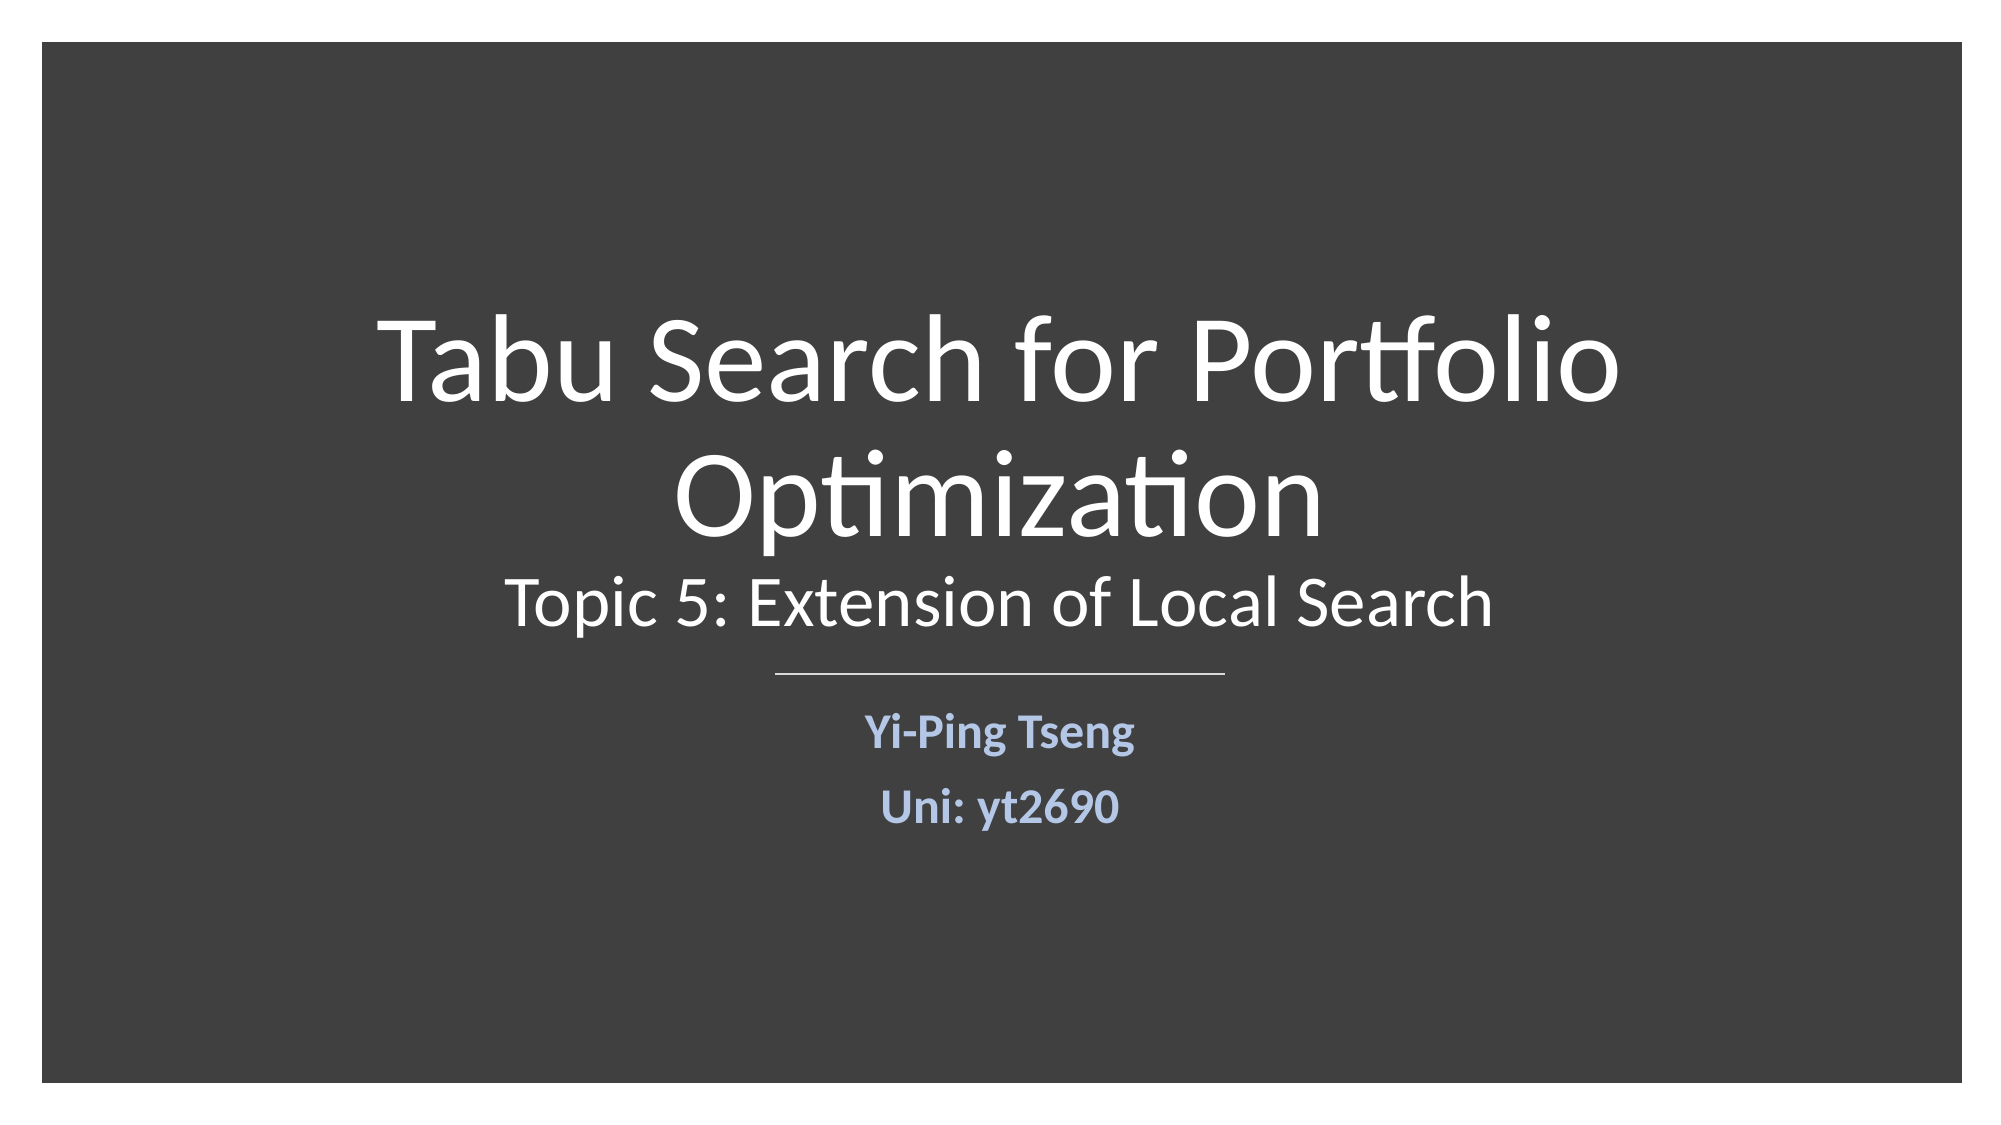

# Tabu Search for Portfolio Optimization Topic 5: Extension of Local Search
Yi-Ping Tseng
Uni: yt2690